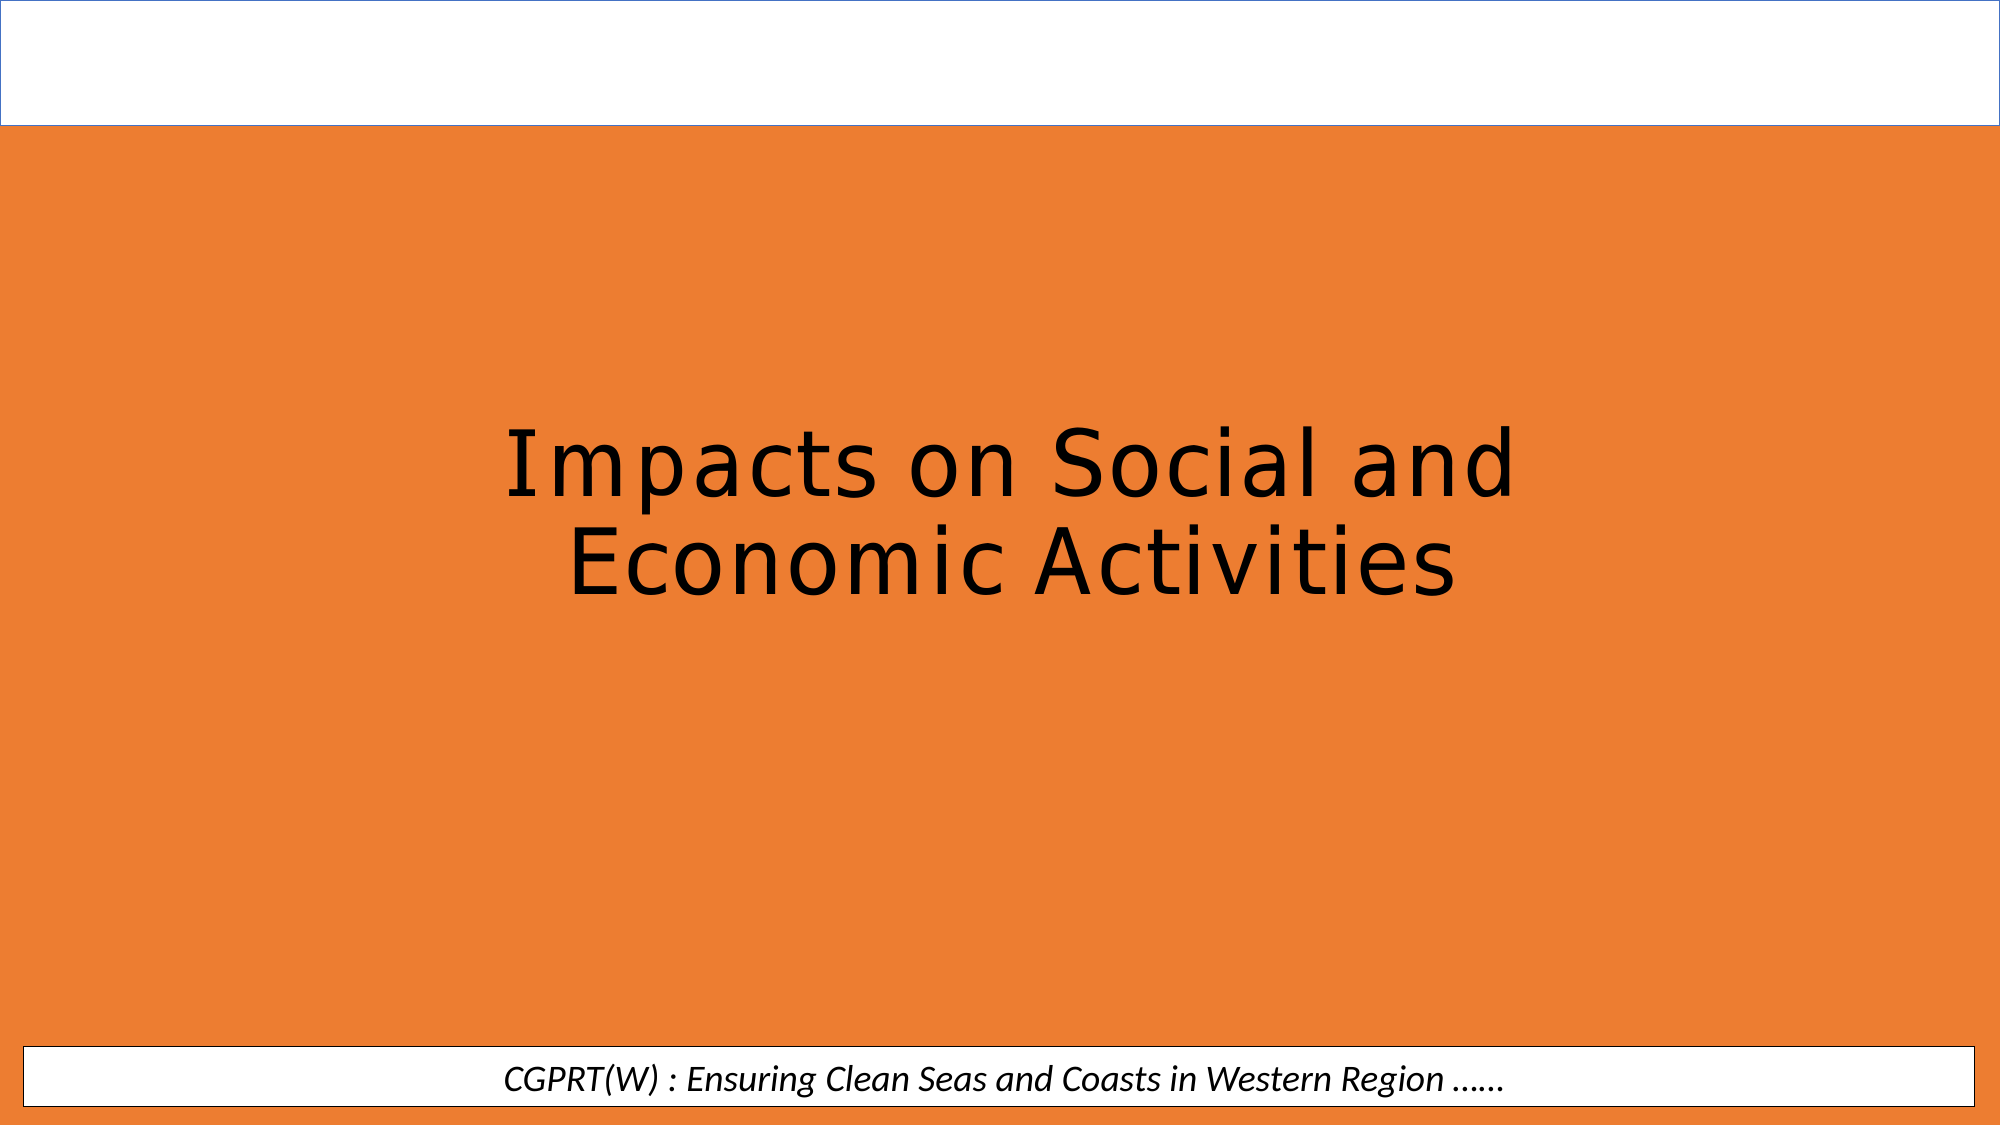

Impacts on Social and Economic Activities
 CGPRT(W) : Ensuring Clean Seas and Coasts in Western Region ……